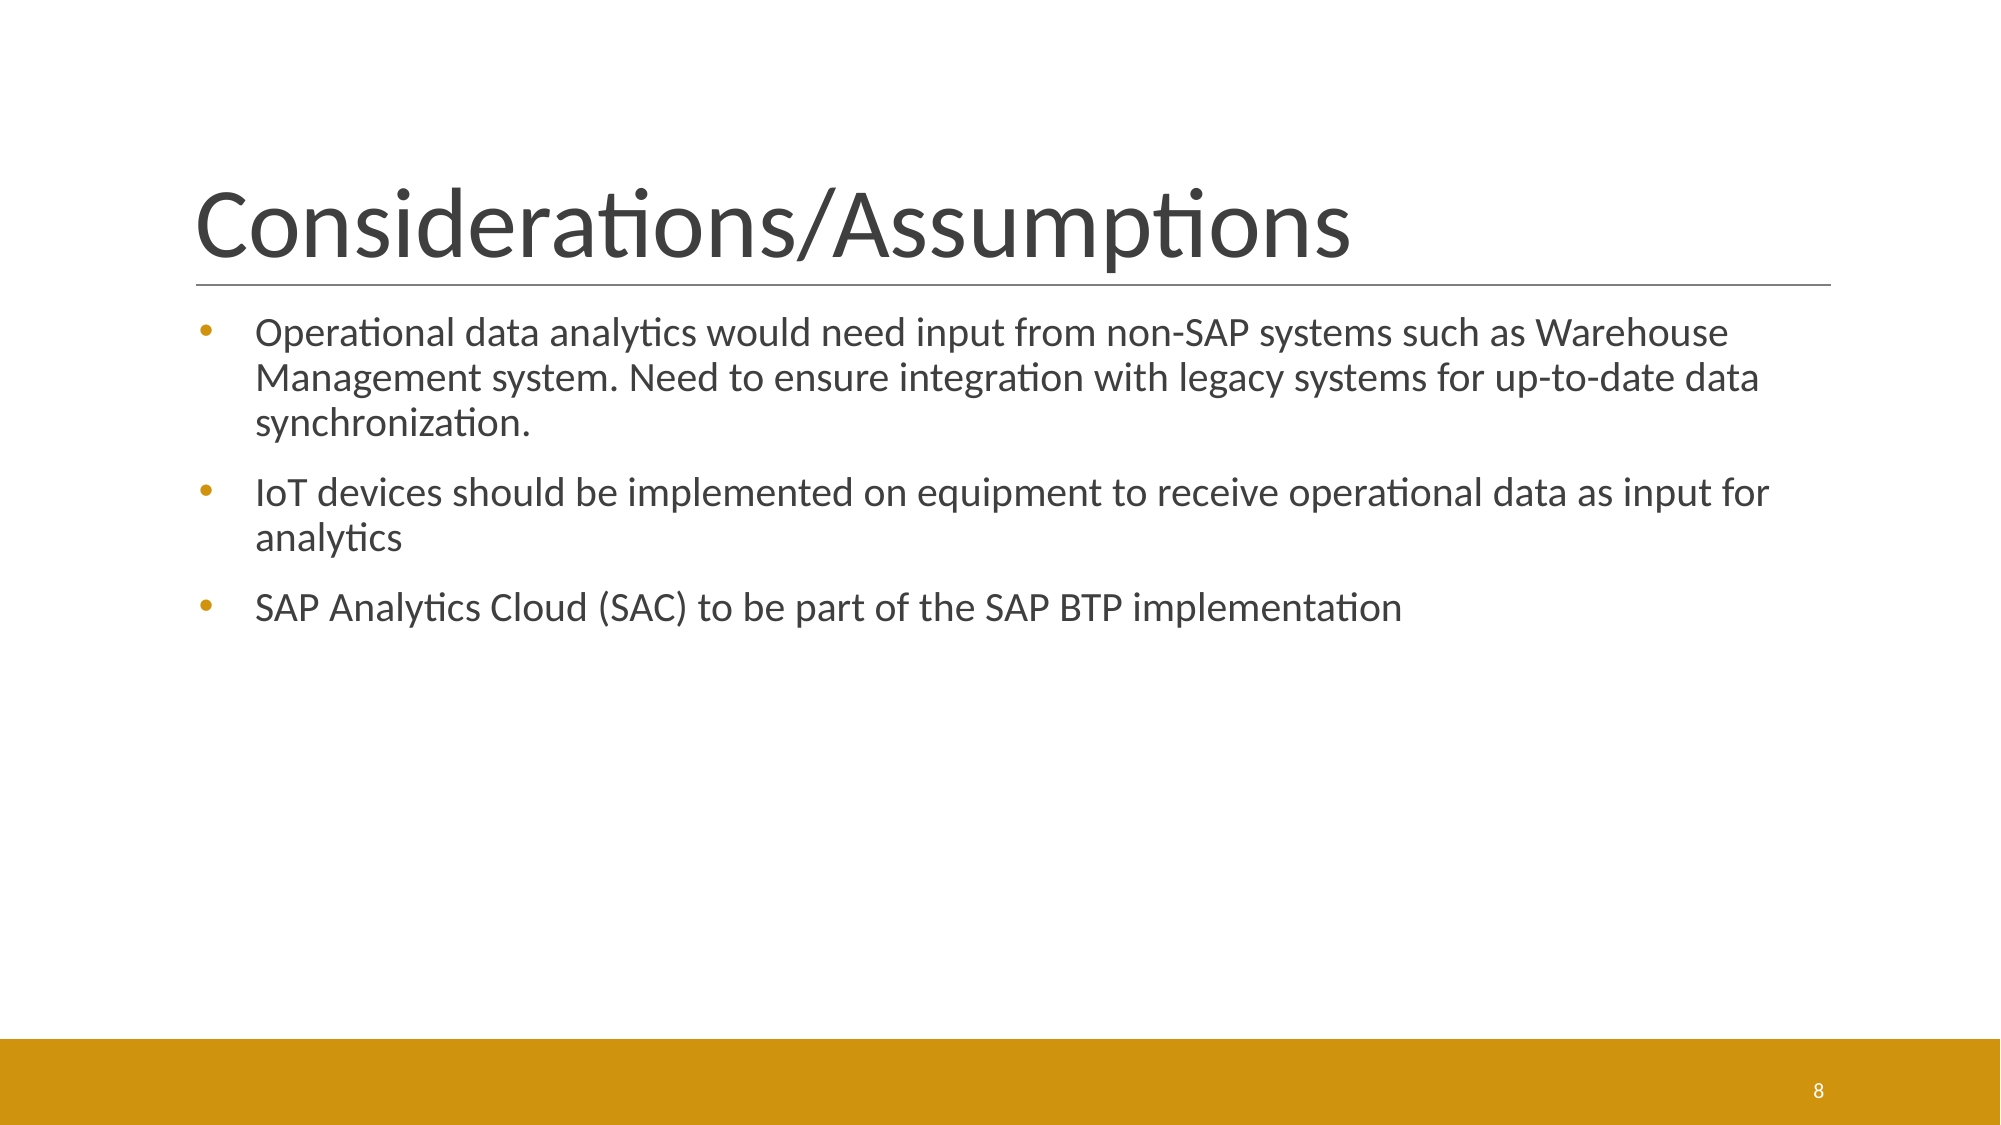

# Considerations/Assumptions
Operational data analytics would need input from non-SAP systems such as Warehouse Management system. Need to ensure integration with legacy systems for up-to-date data synchronization.
IoT devices should be implemented on equipment to receive operational data as input for analytics
SAP Analytics Cloud (SAC) to be part of the SAP BTP implementation
8